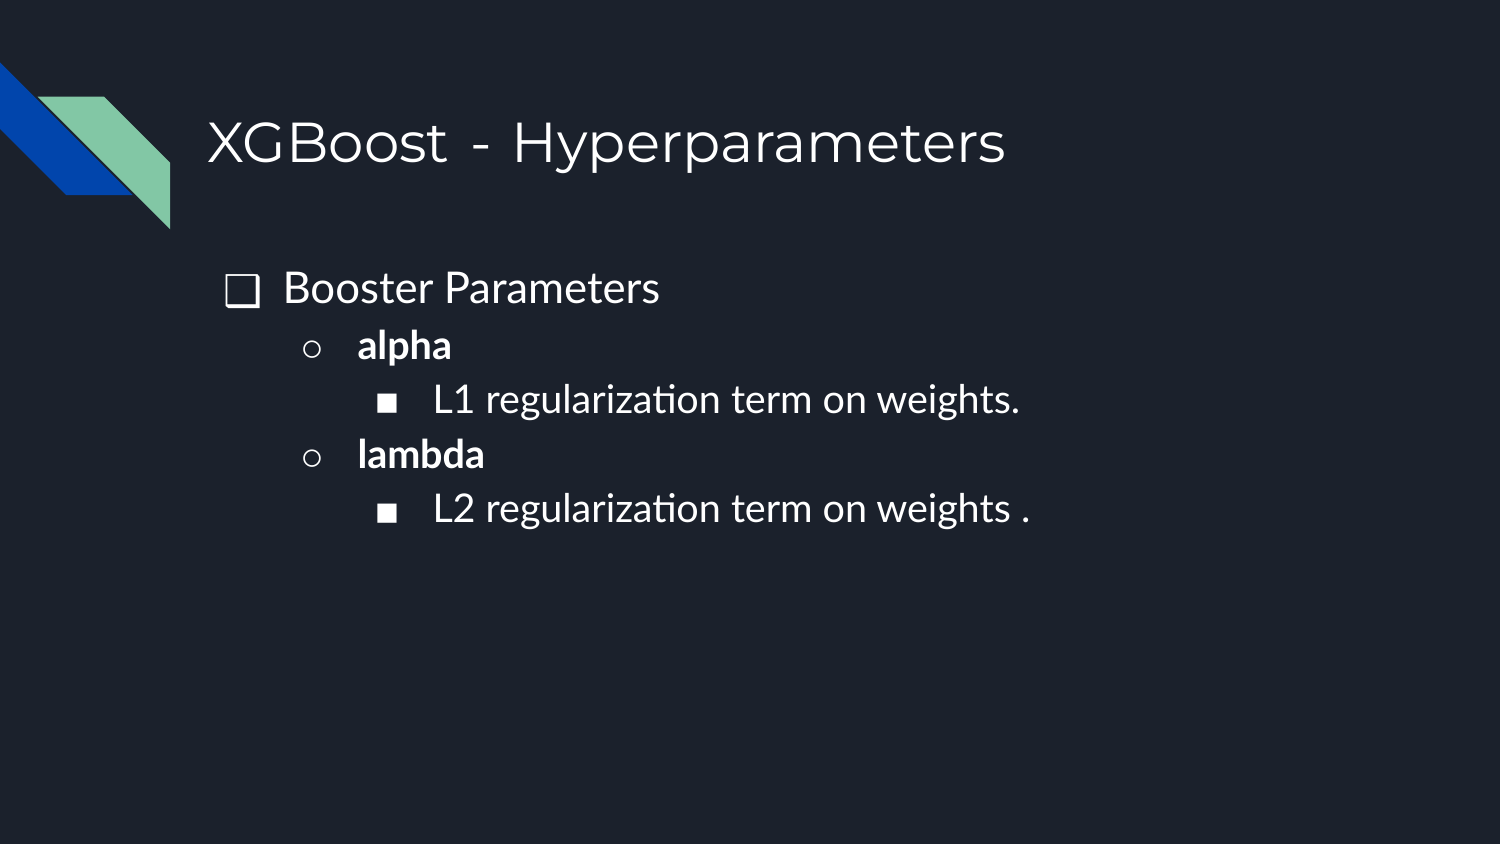

# XGBoost - Hyperparameters
Booster Parameters
alpha
L1 regularization term on weights.
lambda
L2 regularization term on weights .